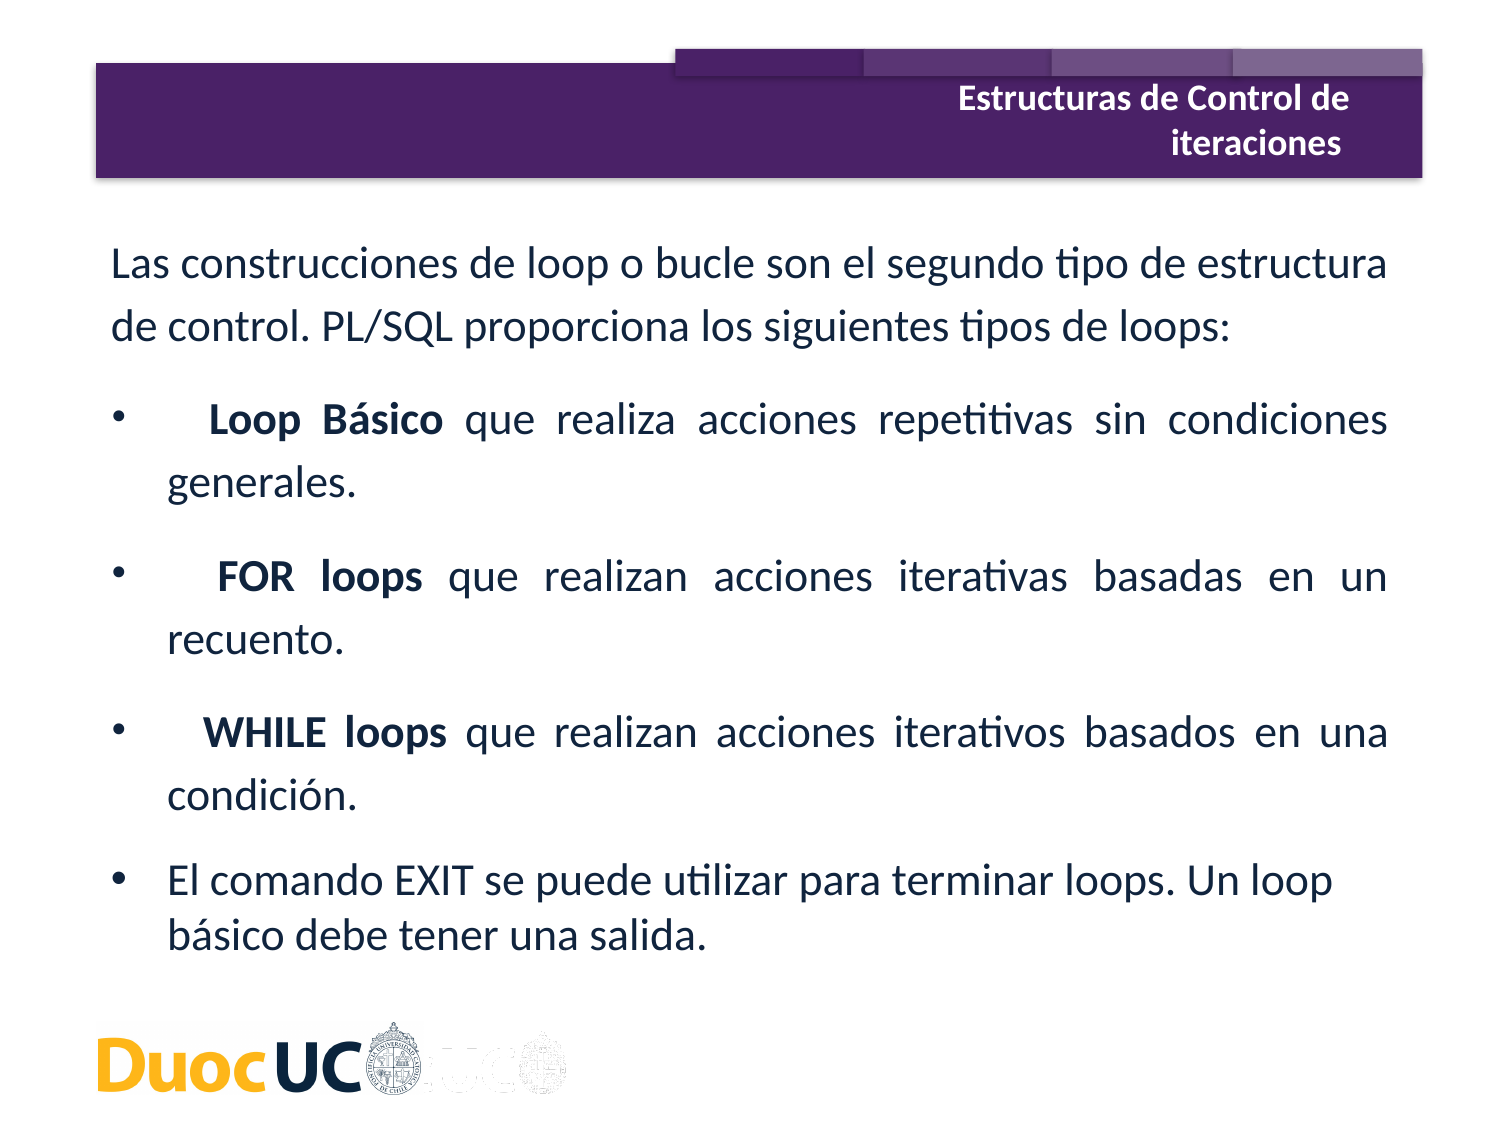

Estructuras de Control de iteraciones
Las construcciones de loop o bucle son el segundo tipo de estructura de control. PL/SQL proporciona los siguientes tipos de loops:
  Loop Básico que realiza acciones repetitivas sin condiciones generales.
  FOR loops que realizan acciones iterativas basadas en un recuento.
  WHILE loops que realizan acciones iterativos basados ​​en una condición.
El comando EXIT se puede utilizar para terminar loops. Un loop básico debe tener una salida.